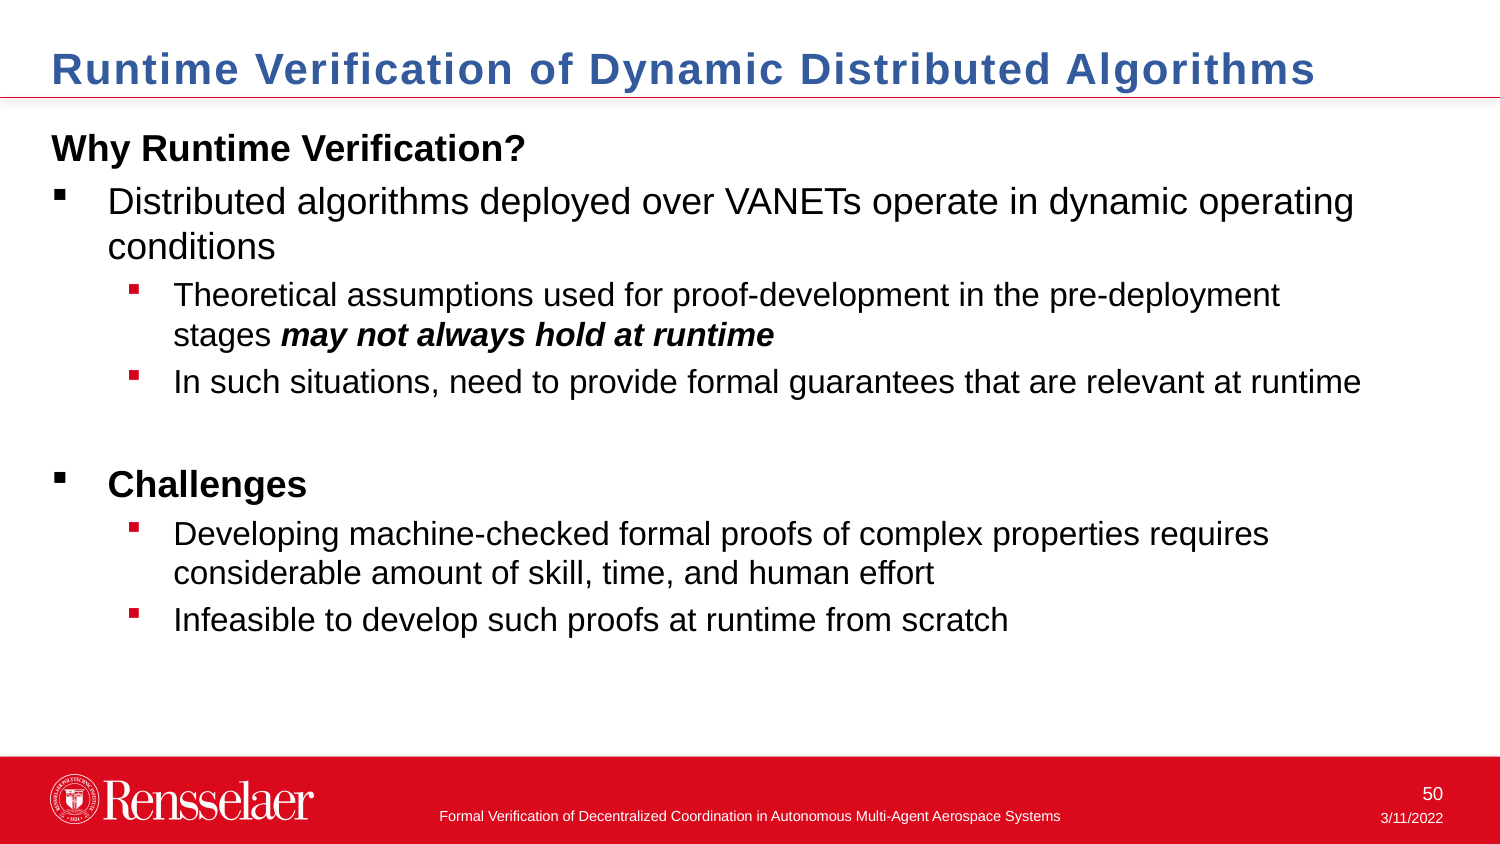

Runtime Verification of Dynamic Distributed Algorithms
Why Runtime Verification?
Distributed algorithms deployed over VANETs operate in dynamic operating conditions
Theoretical assumptions used for proof-development in the pre-deployment stages may not always hold at runtime
In such situations, need to provide formal guarantees that are relevant at runtime

Challenges
Developing machine-checked formal proofs of complex properties requires considerable amount of skill, time, and human effort
Infeasible to develop such proofs at runtime from scratch